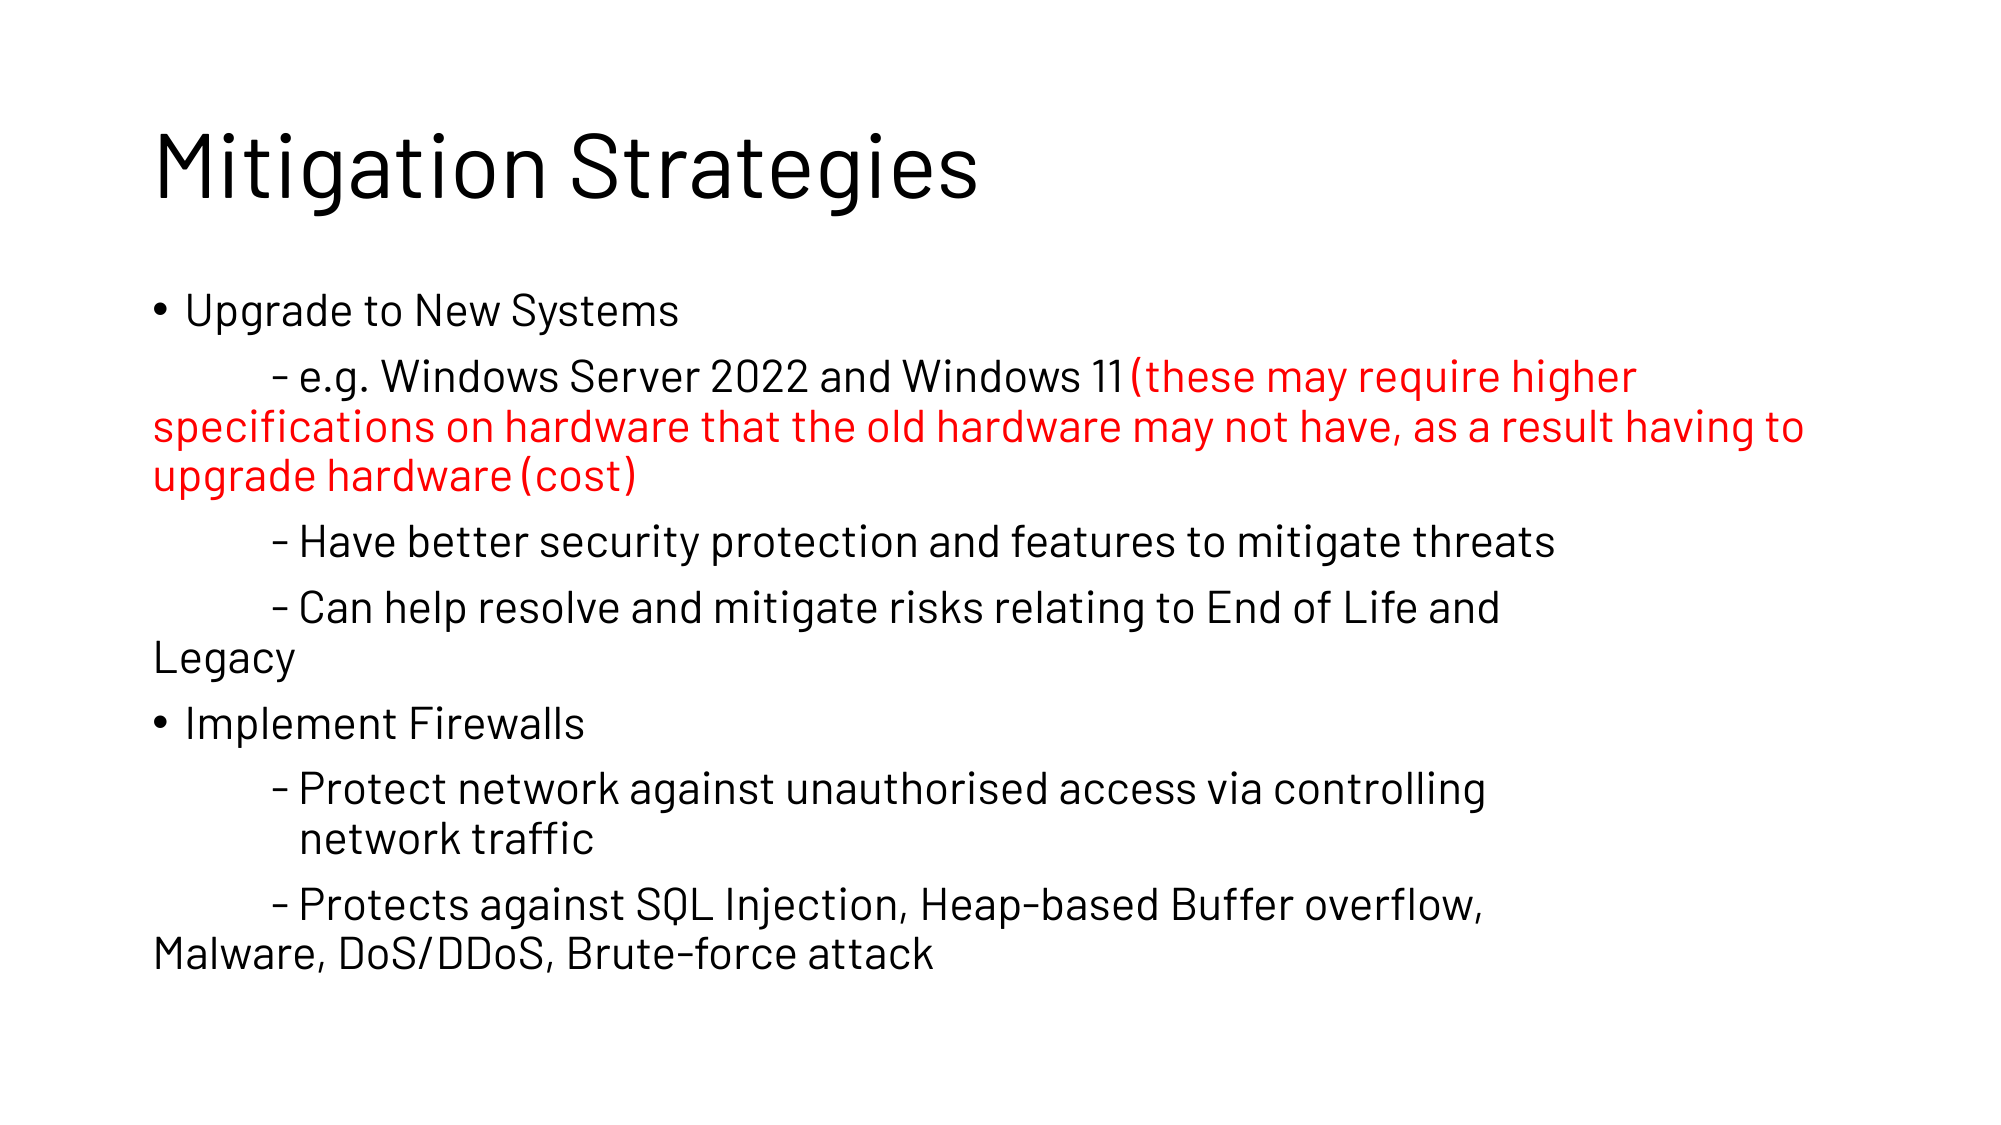

# Mitigation Strategies
Upgrade to New Systems
	- e.g. Windows Server 2022 and Windows 11 (these may require higher specifications on hardware that the old hardware may not have, as a result having to upgrade hardware (cost)
	- Have better security protection and features to mitigate threats
	- Can help resolve and mitigate risks relating to End of Life and 	  	   Legacy
Implement Firewalls
	- Protect network against unauthorised access via controlling                                                   	   network traffic
	- Protects against SQL Injection, Heap-based Buffer overflow, 	 	   Malware, DoS/DDoS, Brute-force attack